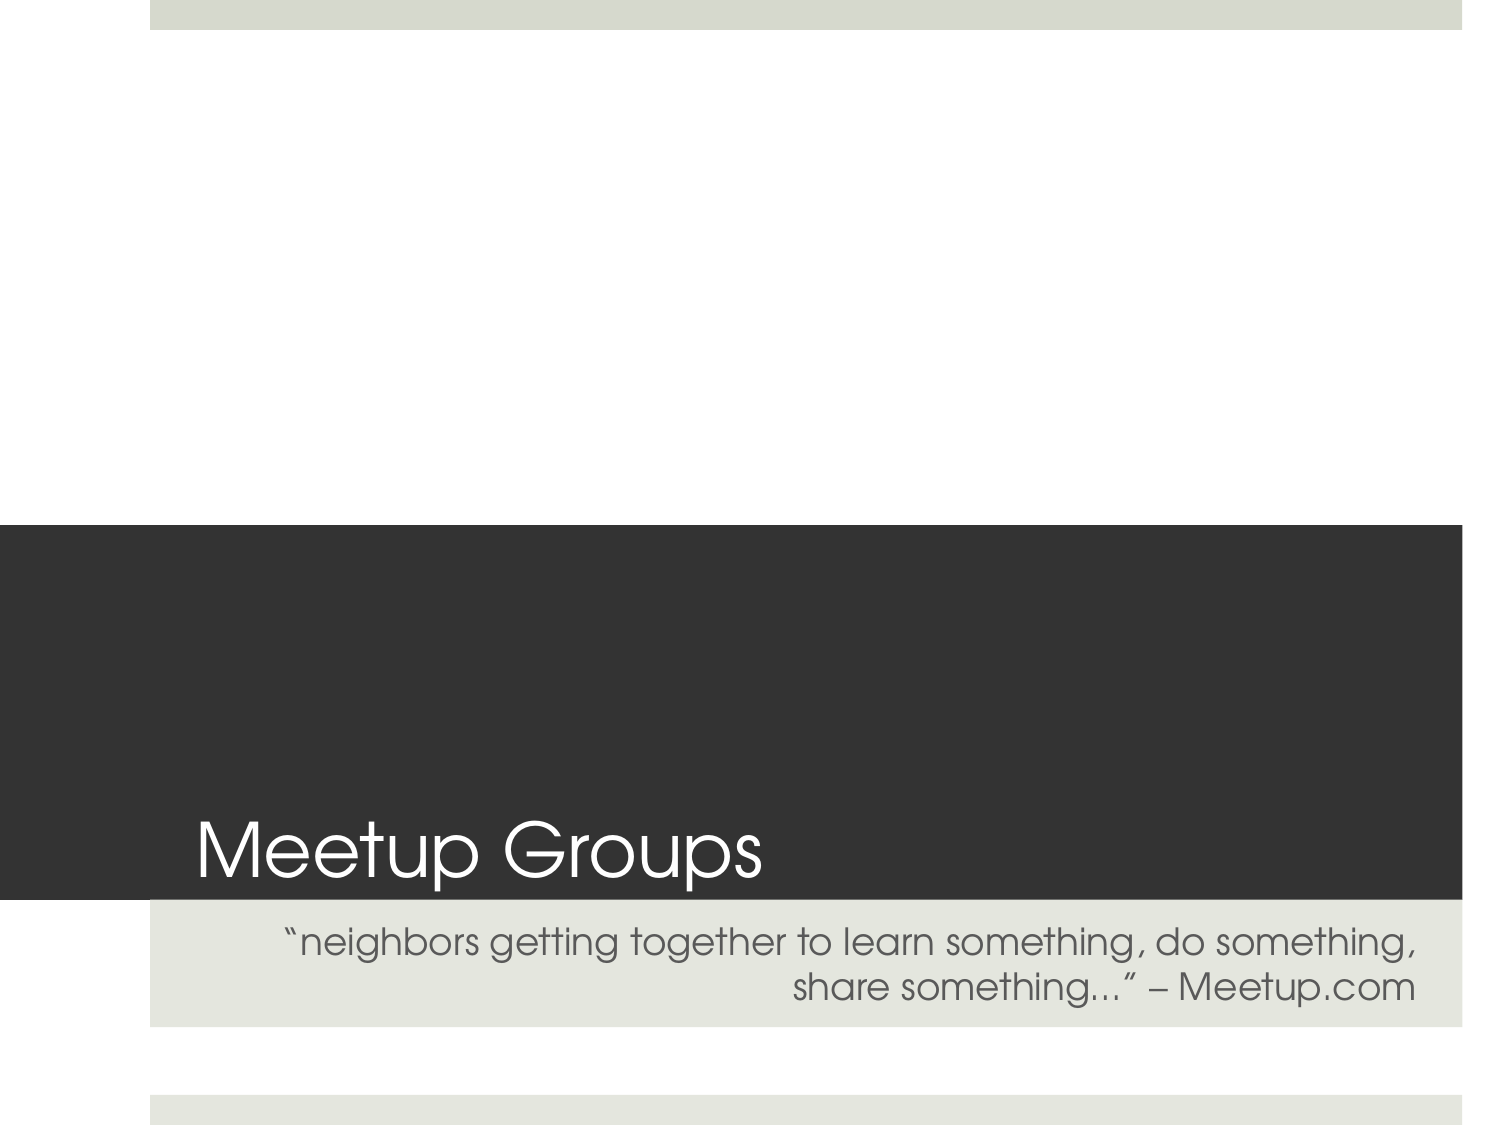

# Meetup Groups
“neighbors getting together to learn something, do something, share something…” – Meetup.com